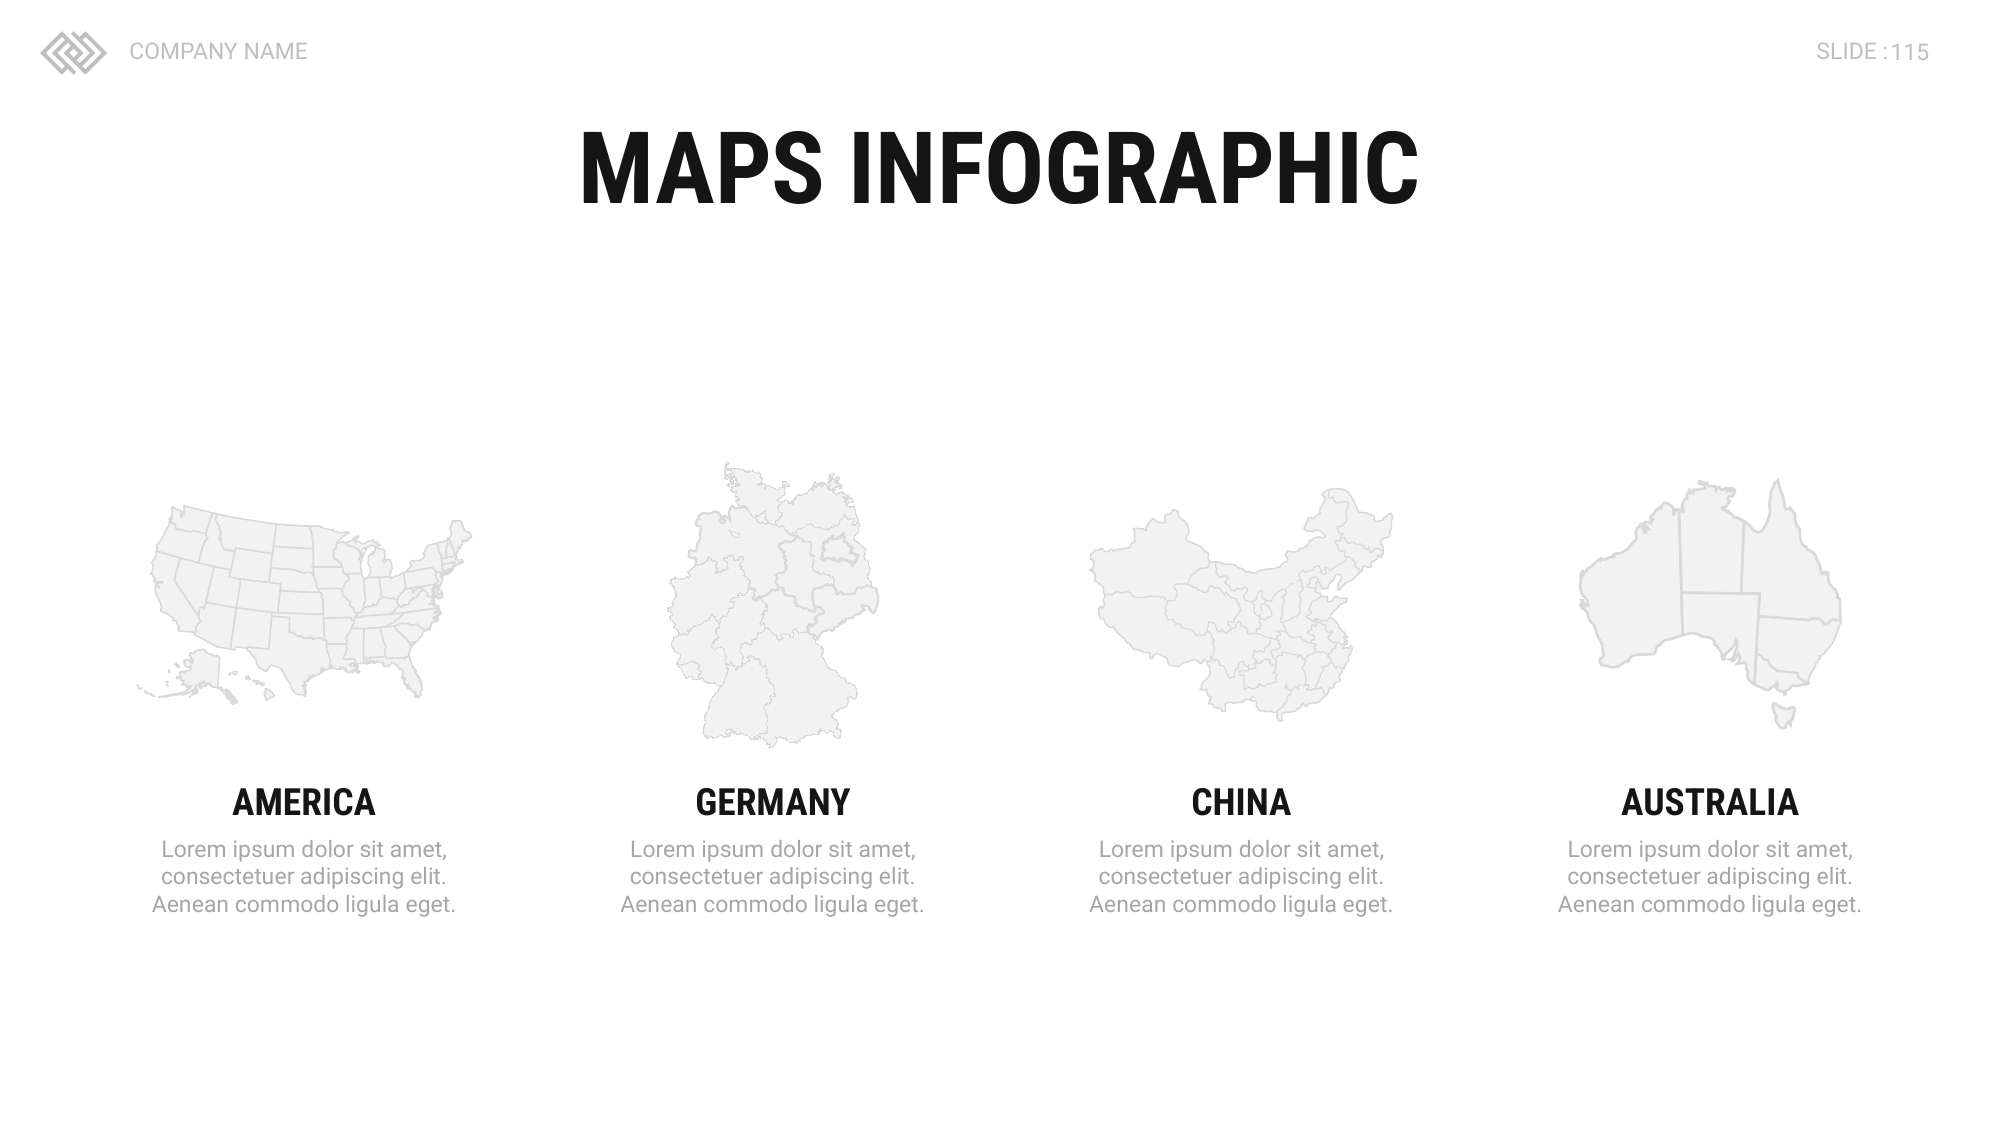

MAPS INFOGRAPHIC

AMERICA
GERMANY
CHINA
AUSTRALIA
Lorem ipsum dolor sit amet, consectetuer adipiscing elit. Aenean commodo ligula eget.
Lorem ipsum dolor sit amet, consectetuer adipiscing elit. Aenean commodo ligula eget.
Lorem ipsum dolor sit amet, consectetuer adipiscing elit. Aenean commodo ligula eget.
Lorem ipsum dolor sit amet, consectetuer adipiscing elit. Aenean commodo ligula eget.